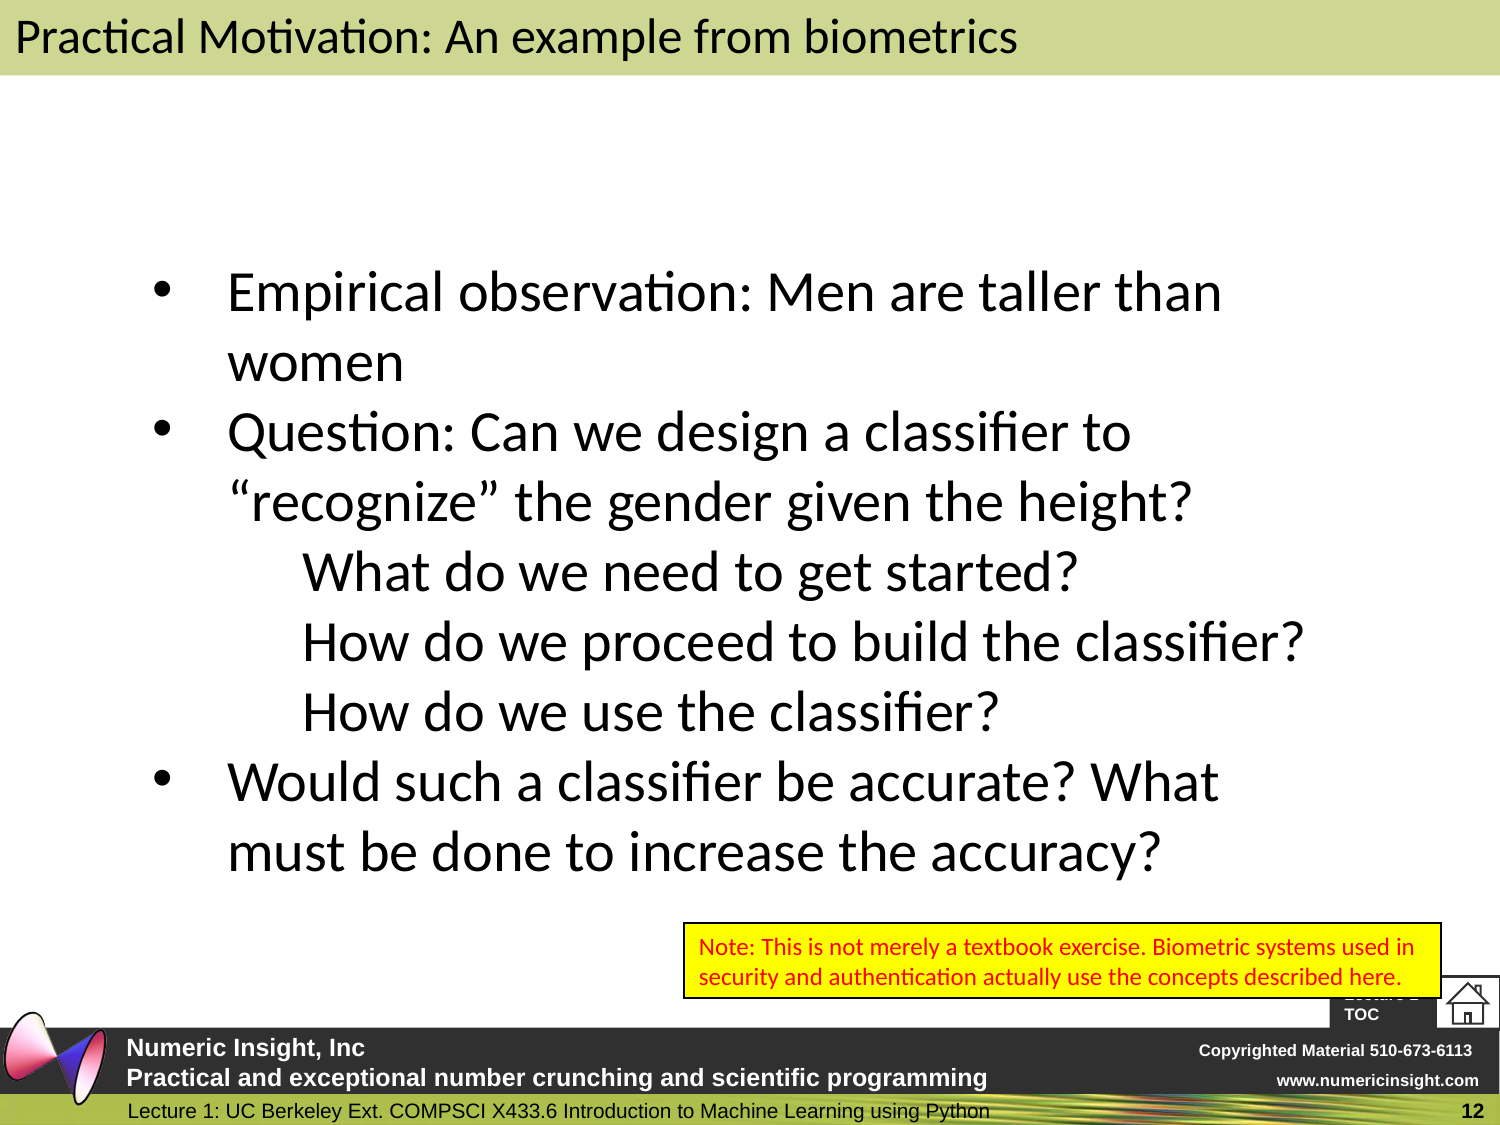

# Practical Motivation: An example from biometrics
Empirical observation: Men are taller than women
Question: Can we design a classifier to “recognize” the gender given the height?
What do we need to get started?
How do we proceed to build the classifier?
How do we use the classifier?
Would such a classifier be accurate? What must be done to increase the accuracy?
Note: This is not merely a textbook exercise. Biometric systems used in security and authentication actually use the concepts described here.